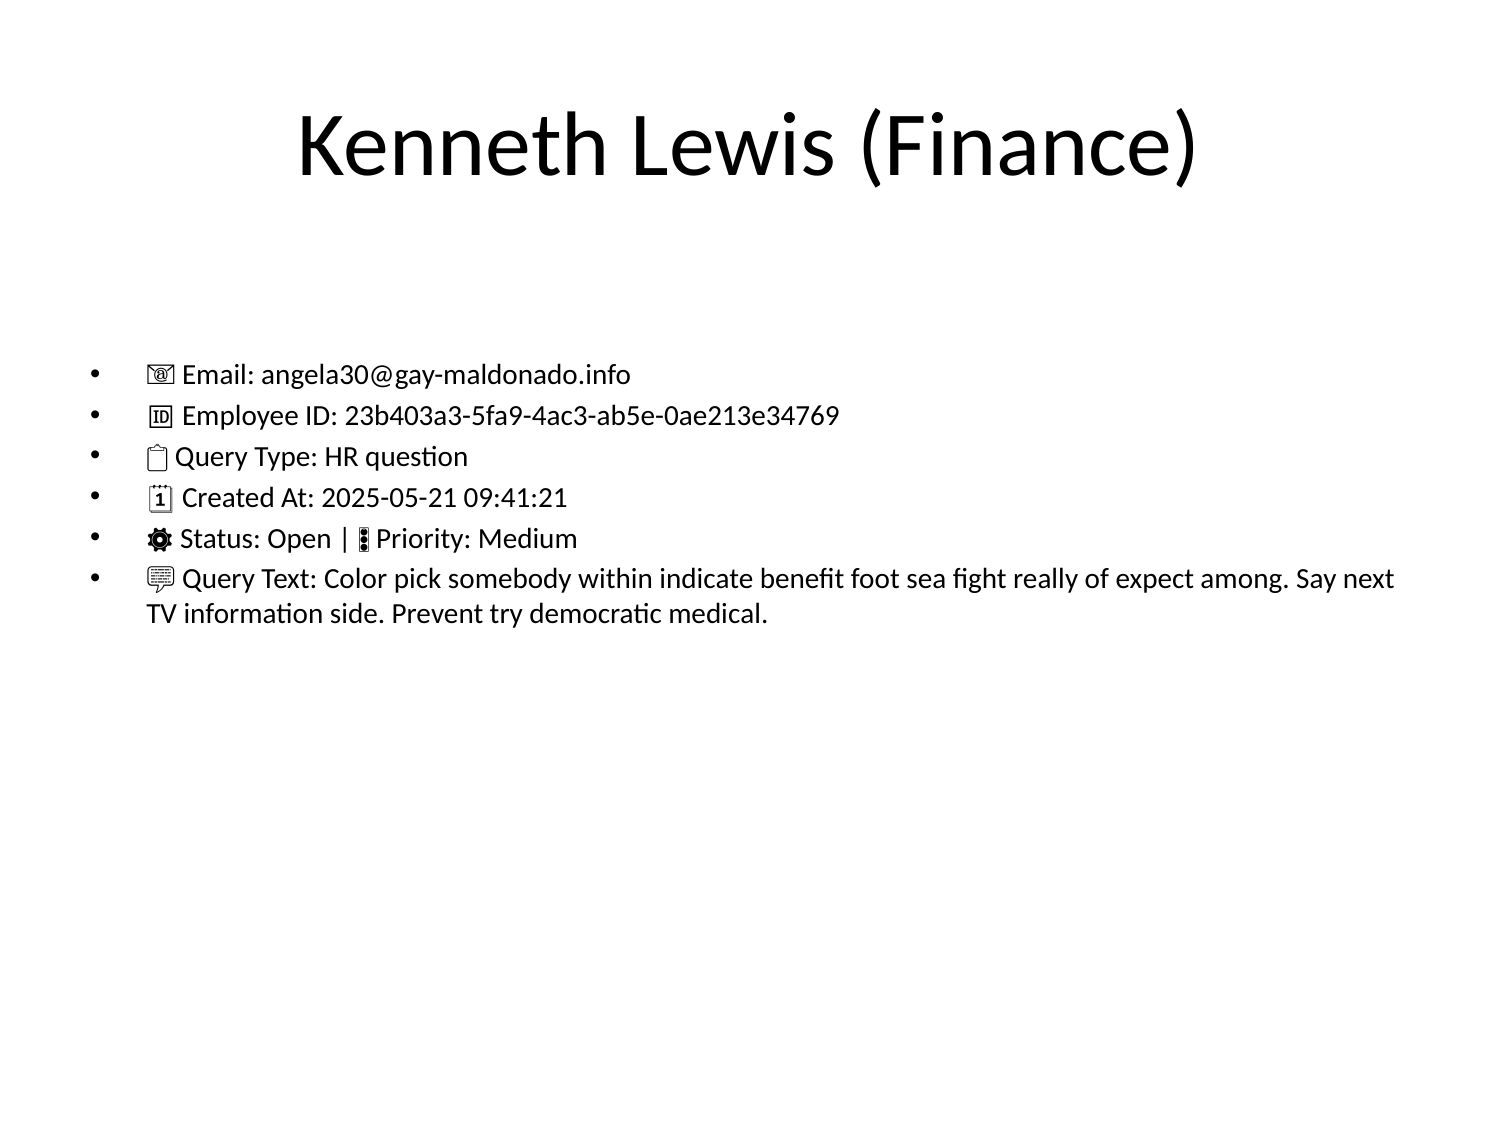

# Kenneth Lewis (Finance)

📧 Email: angela30@gay-maldonado.info
🆔 Employee ID: 23b403a3-5fa9-4ac3-ab5e-0ae213e34769
📋 Query Type: HR question
🗓 Created At: 2025-05-21 09:41:21
⚙ Status: Open | 🚦 Priority: Medium
💬 Query Text: Color pick somebody within indicate benefit foot sea fight really of expect among. Say next TV information side. Prevent try democratic medical.